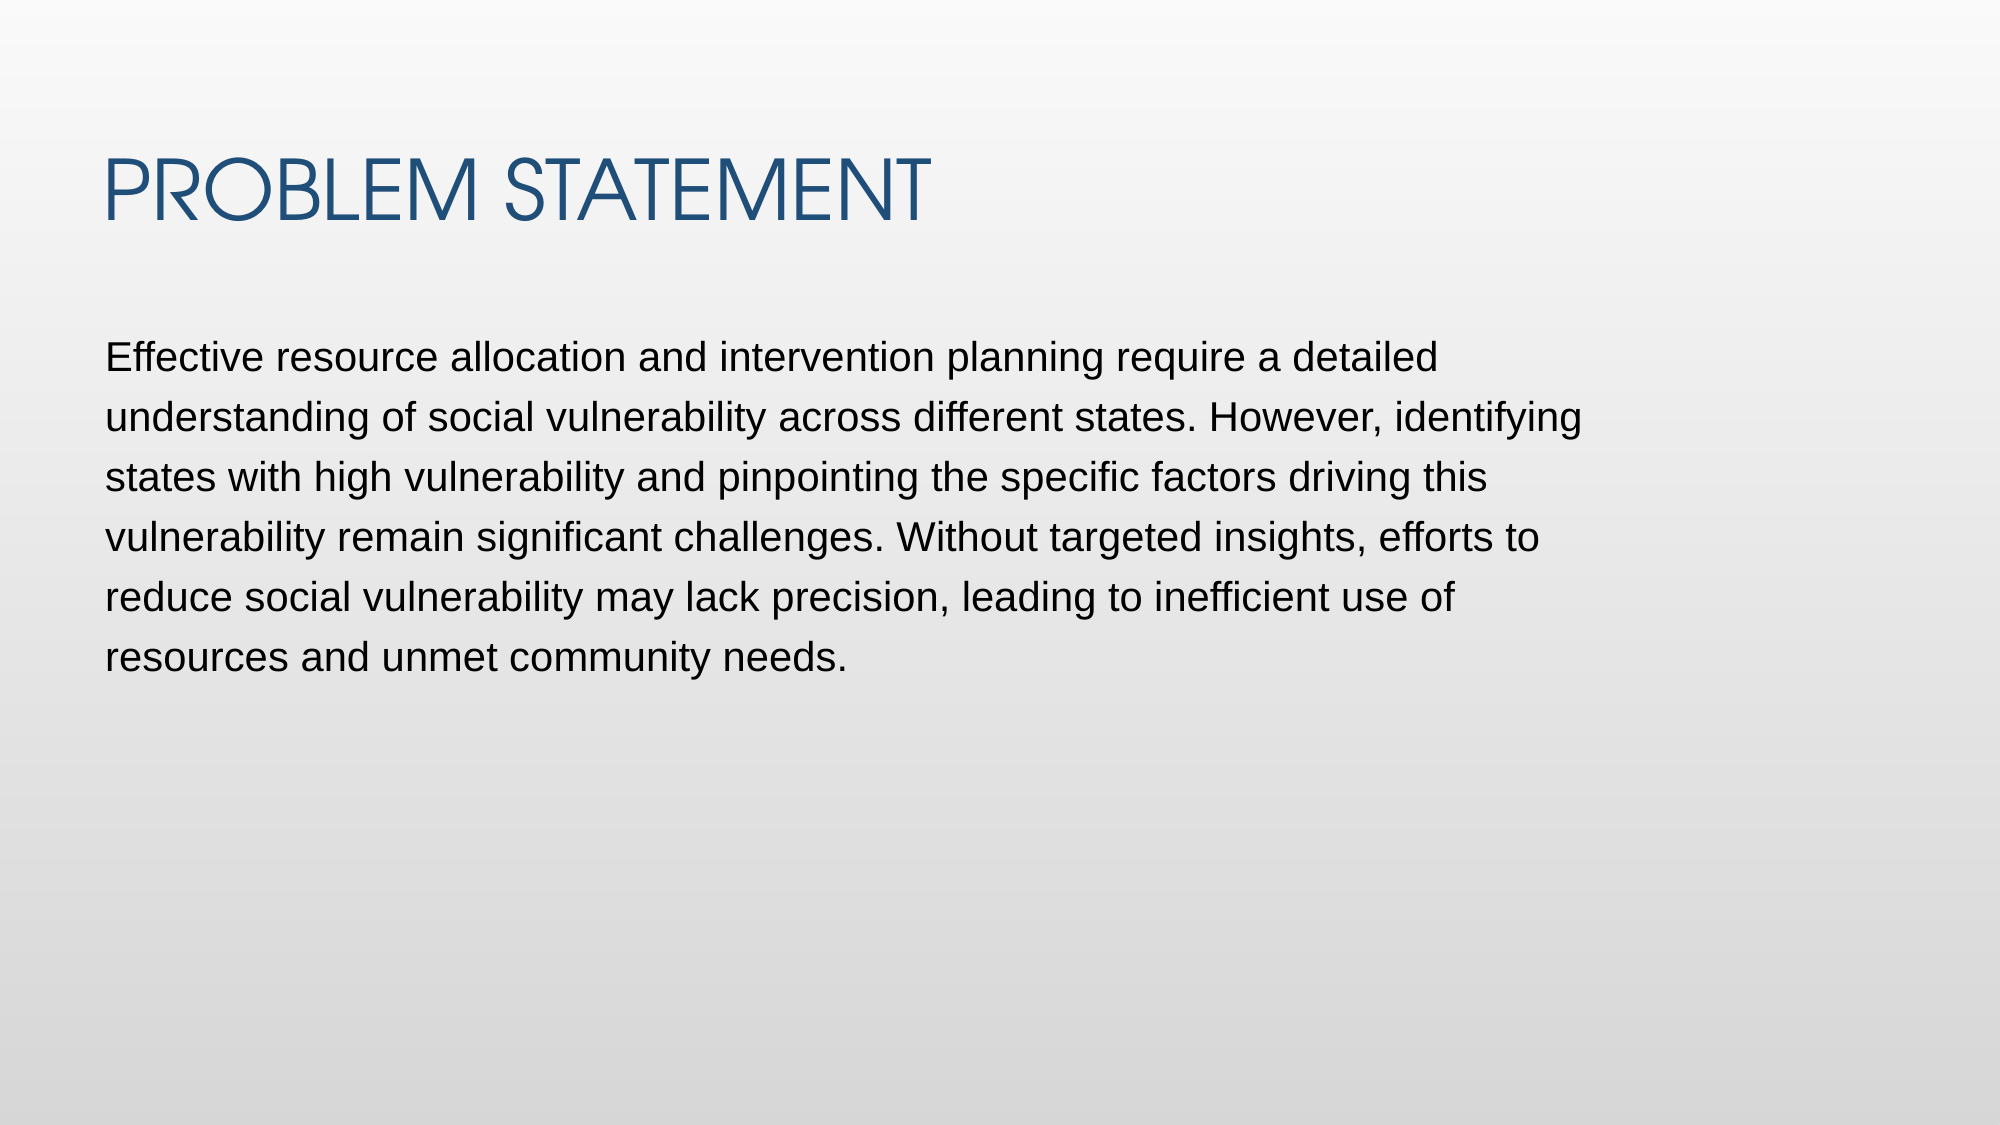

# Problem Statement
Effective resource allocation and intervention planning require a detailed understanding of social vulnerability across different states. However, identifying states with high vulnerability and pinpointing the specific factors driving this vulnerability remain significant challenges. Without targeted insights, efforts to reduce social vulnerability may lack precision, leading to inefficient use of resources and unmet community needs.